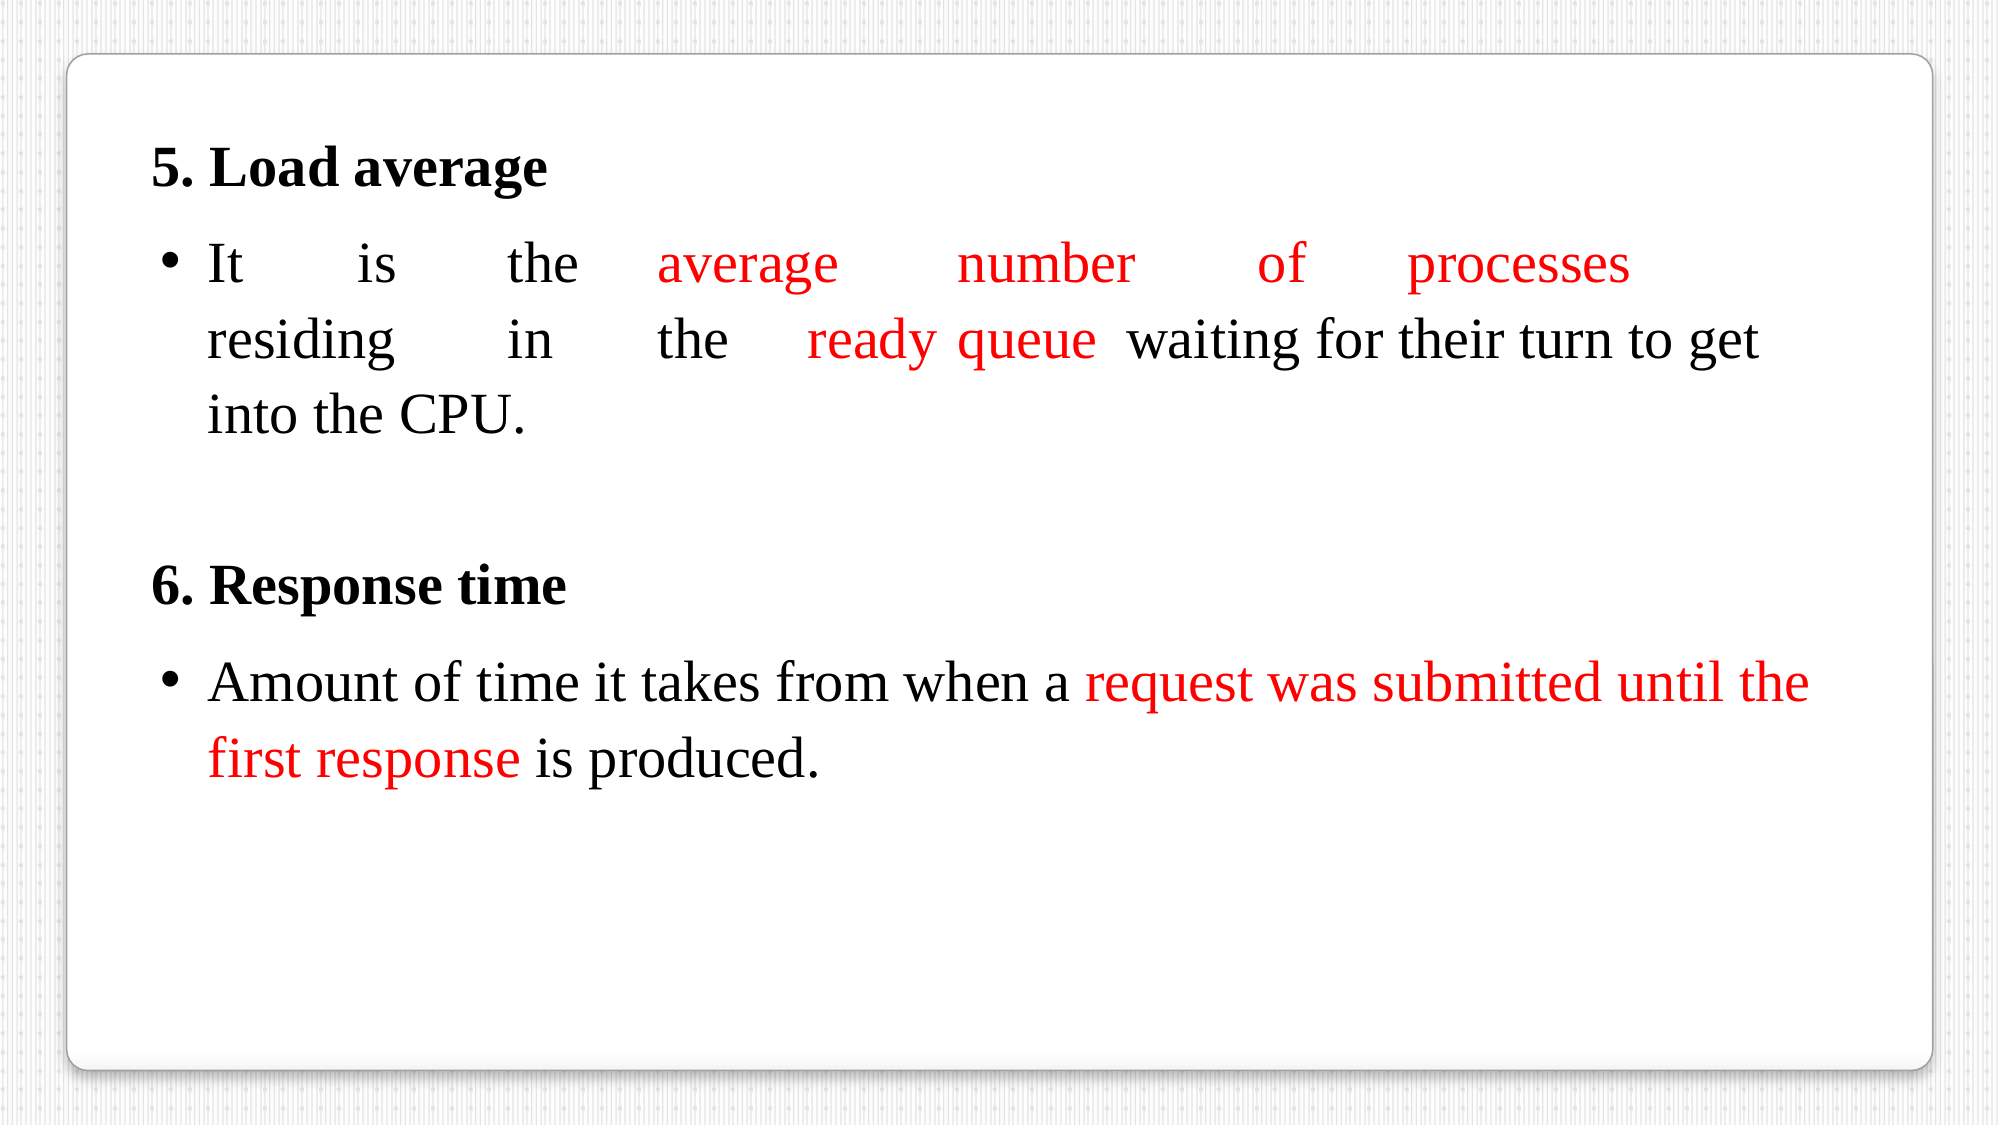

Load average
It	is	the	average	number	of	processes	residing	in	the	ready	queue  waiting for their turn to get into the CPU.

Response time
Amount of time it takes from when a request was submitted until the  first response is produced.